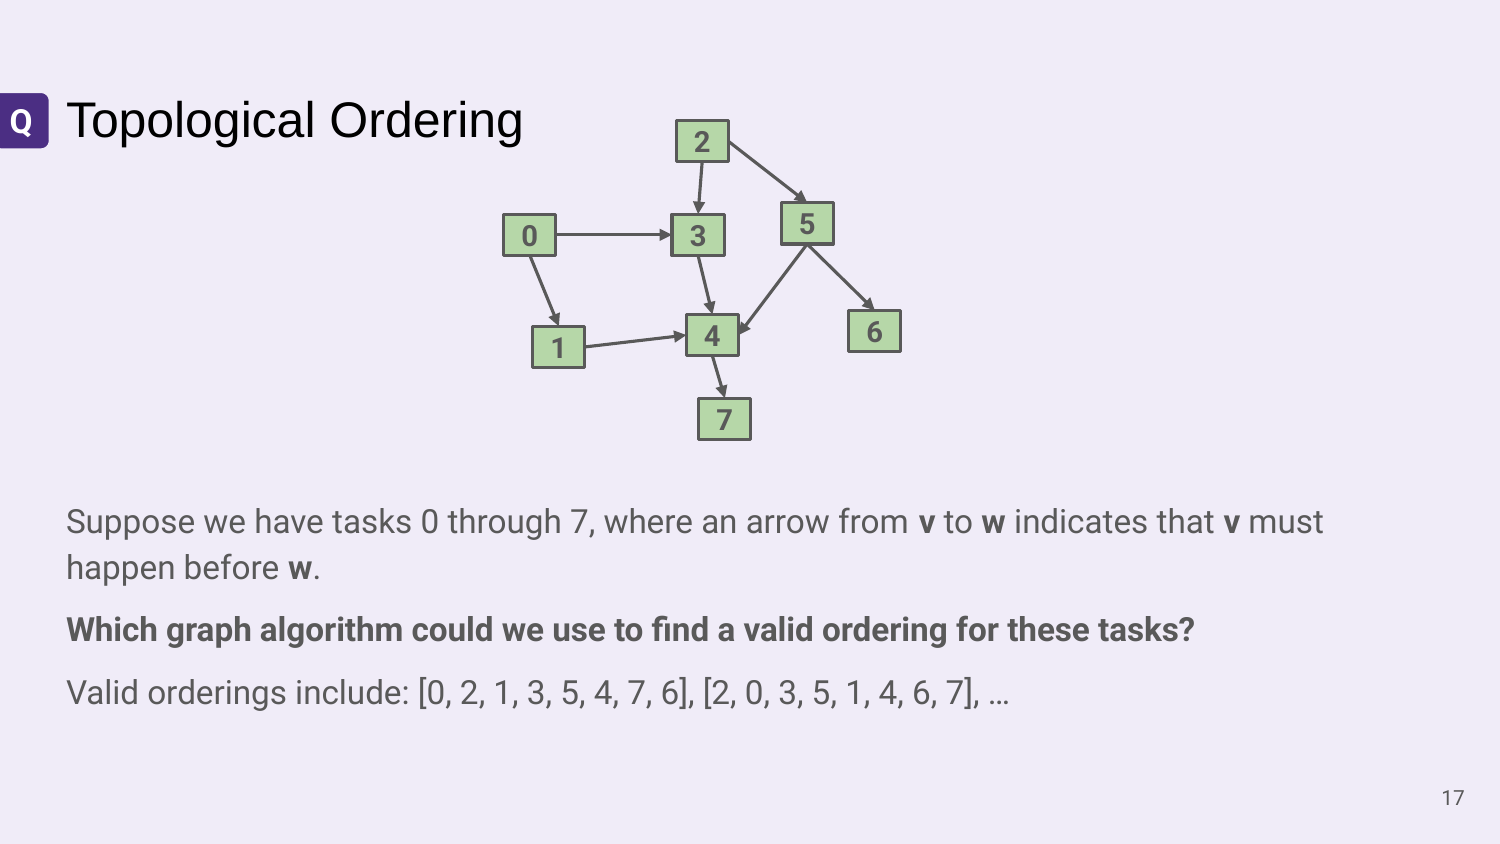

# Topological Ordering
Q
2
5
0
3
6
4
1
7
Suppose we have tasks 0 through 7, where an arrow from v to w indicates that v must happen before w.
Which graph algorithm could we use to find a valid ordering for these tasks?
Valid orderings include: [0, 2, 1, 3, 5, 4, 7, 6], [2, 0, 3, 5, 1, 4, 6, 7], …
17